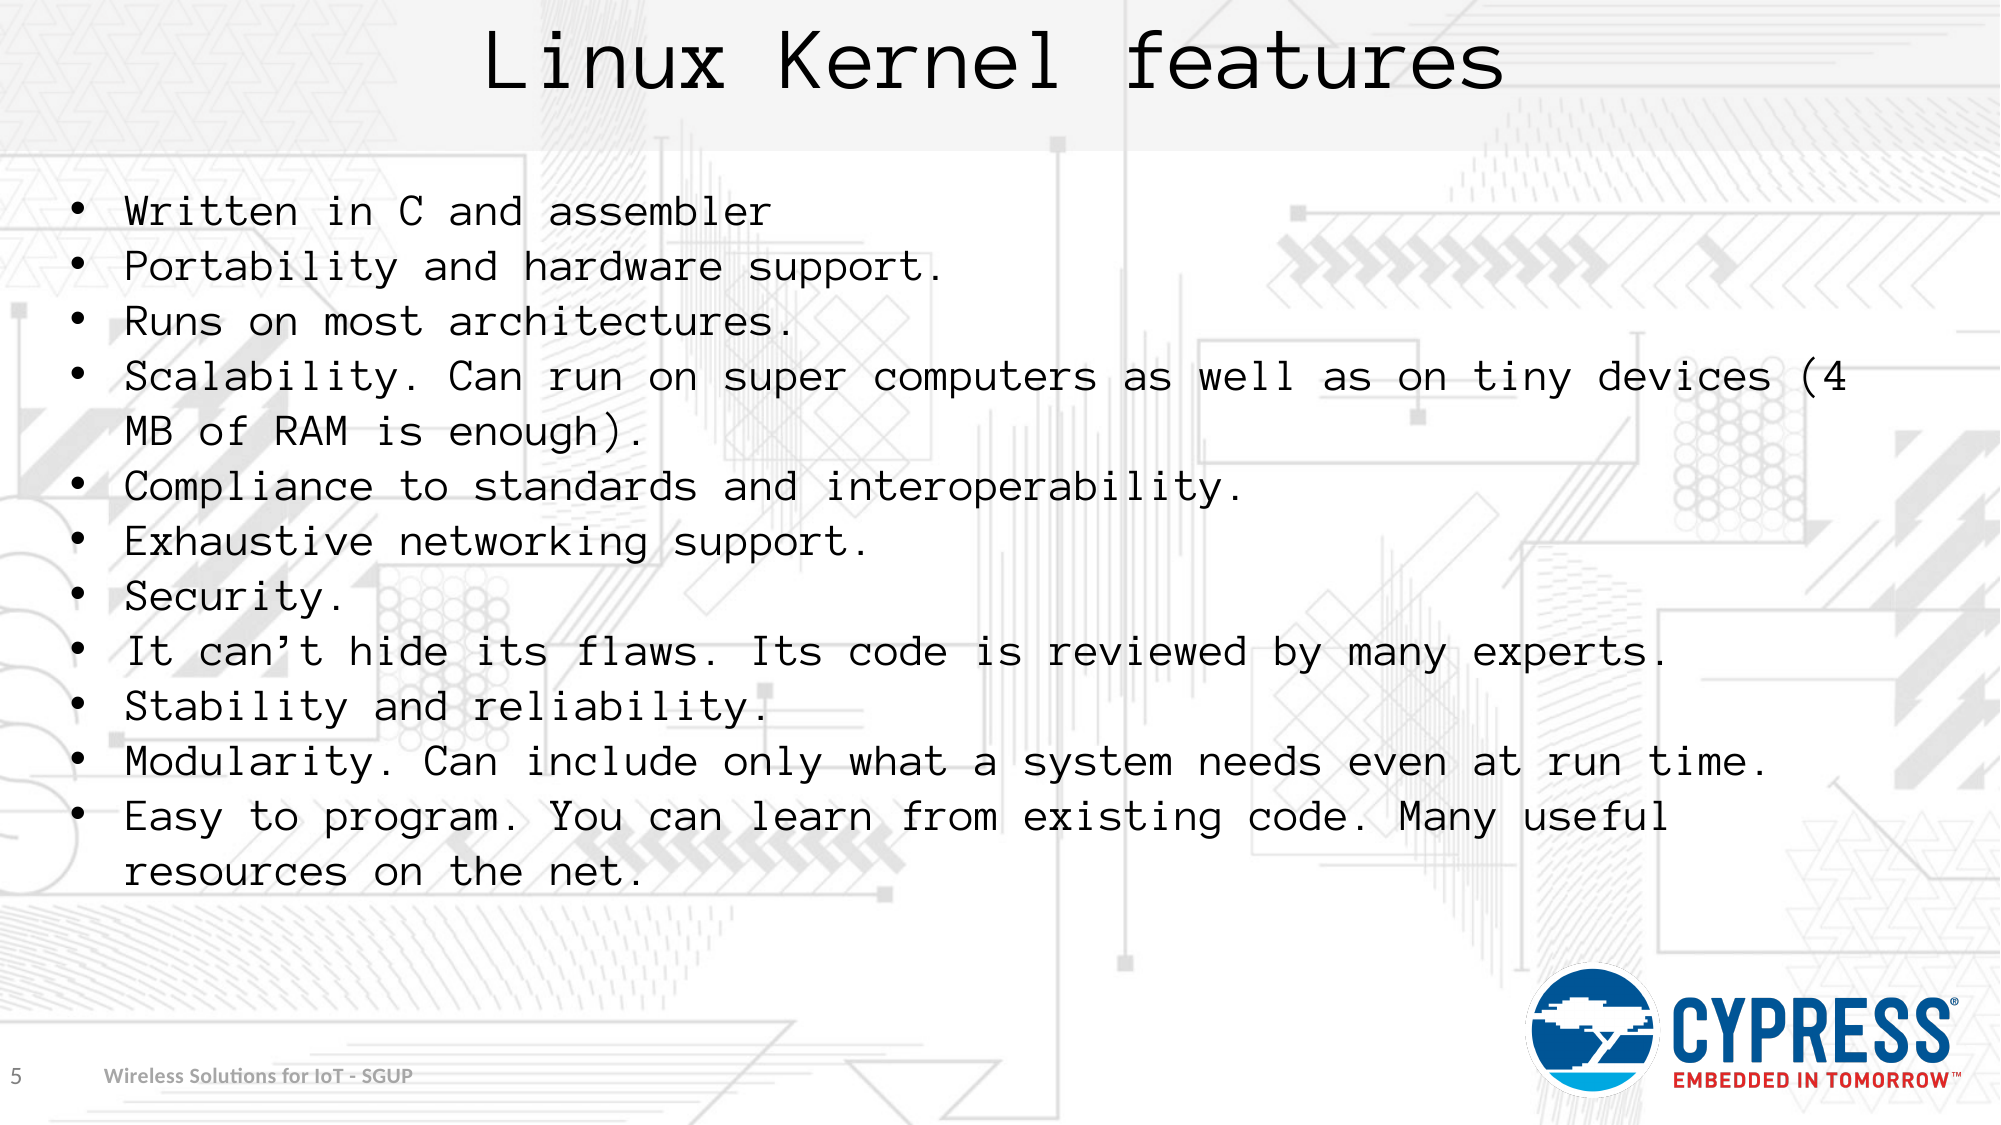

# Linux Kernel features
Written in C and assembler
Portability and hardware support.
Runs on most architectures.
Scalability. Can run on super computers as well as on tiny devices (4 MB of RAM is enough).
Compliance to standards and interoperability.
Exhaustive networking support.
Security.
It can’t hide its flaws. Its code is reviewed by many experts.
Stability and reliability.
Modularity. Can include only what a system needs even at run time.
Easy to program. You can learn from existing code. Many useful resources on the net.